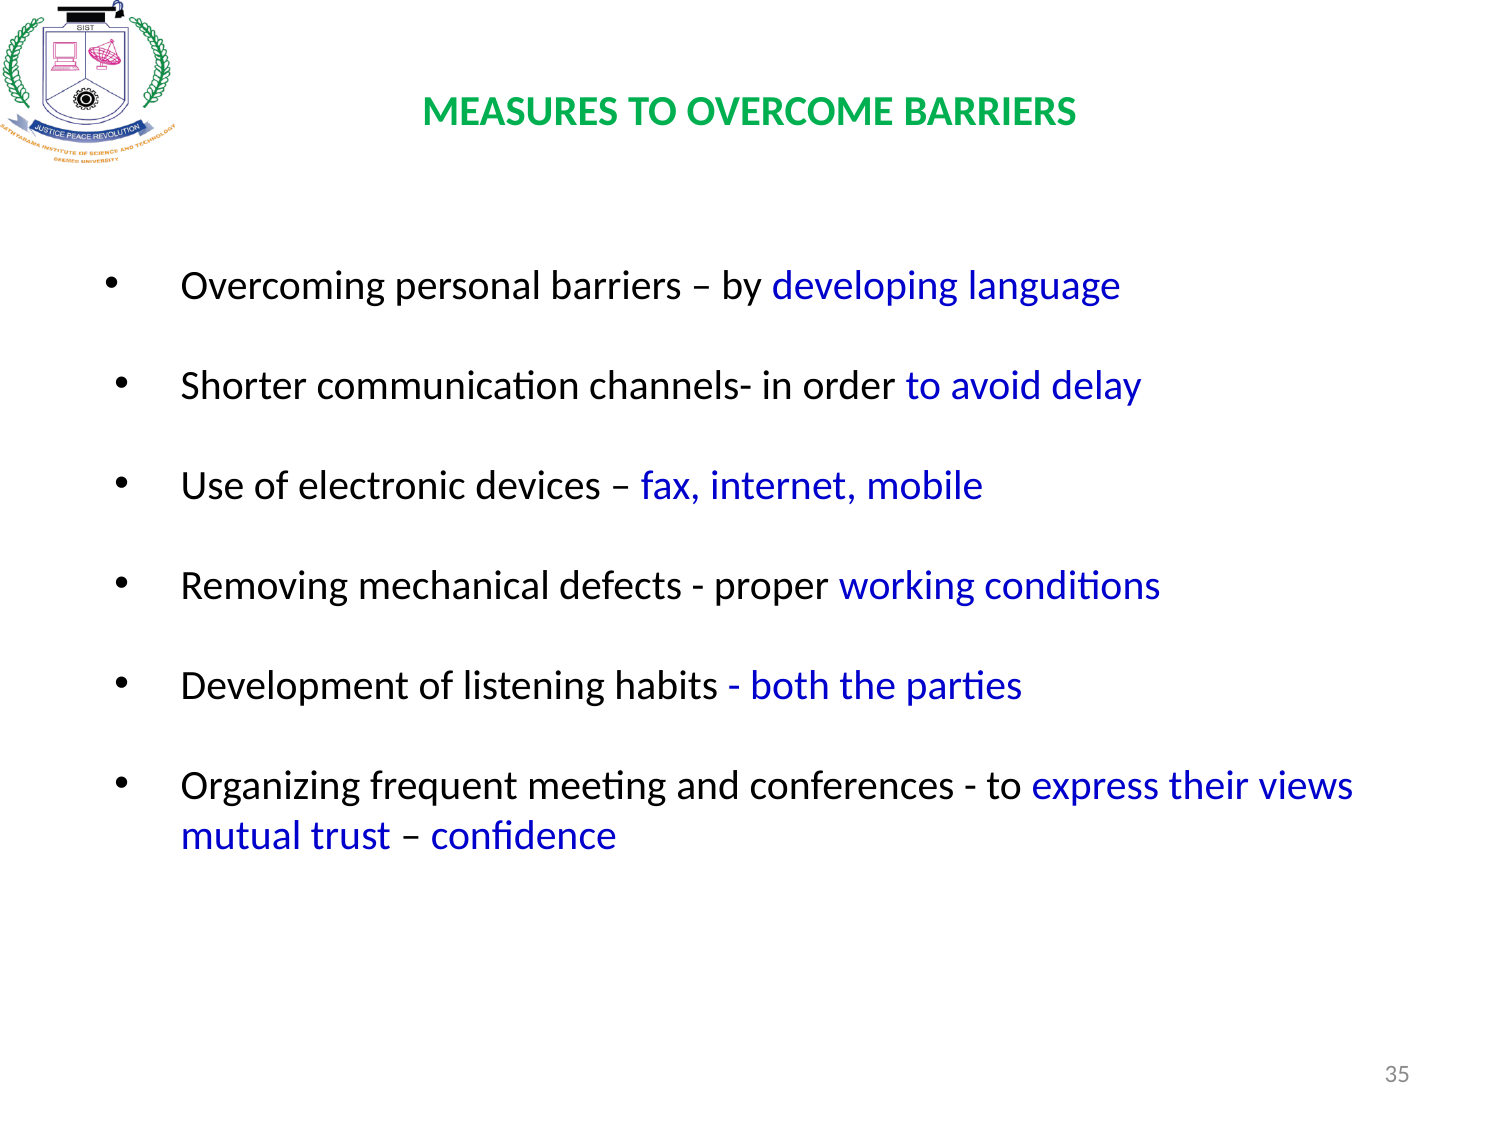

# MEASURES TO OVERCOME BARRIERS

Overcoming personal barriers – by developing language

Shorter communication channels- in order to avoid delay

Use of electronic devices – fax, internet, mobile

Removing mechanical defects - proper working conditions

Development of listening habits - both the parties

Organizing frequent meeting and conferences - to express their views
	mutual trust – confidence
35